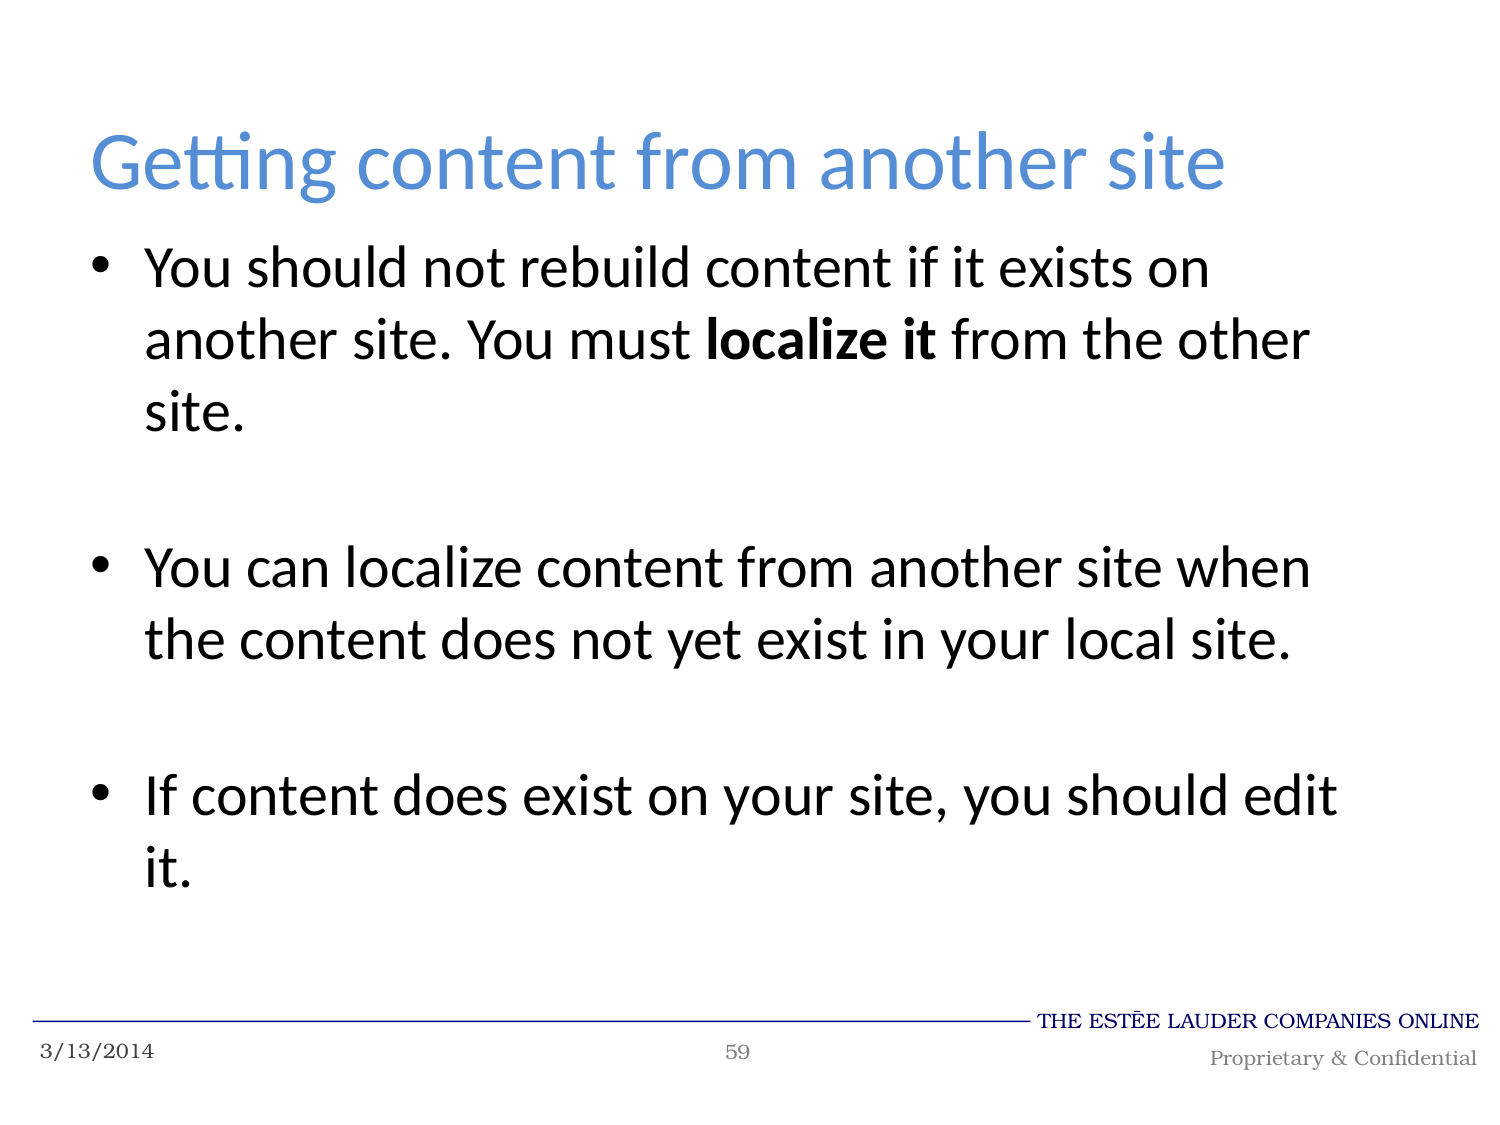

# Getting content from another site
You should not rebuild content if it exists on another site. You must localize it from the other site.
You can localize content from another site when the content does not yet exist in your local site.
If content does exist on your site, you should edit it.
3/13/2014